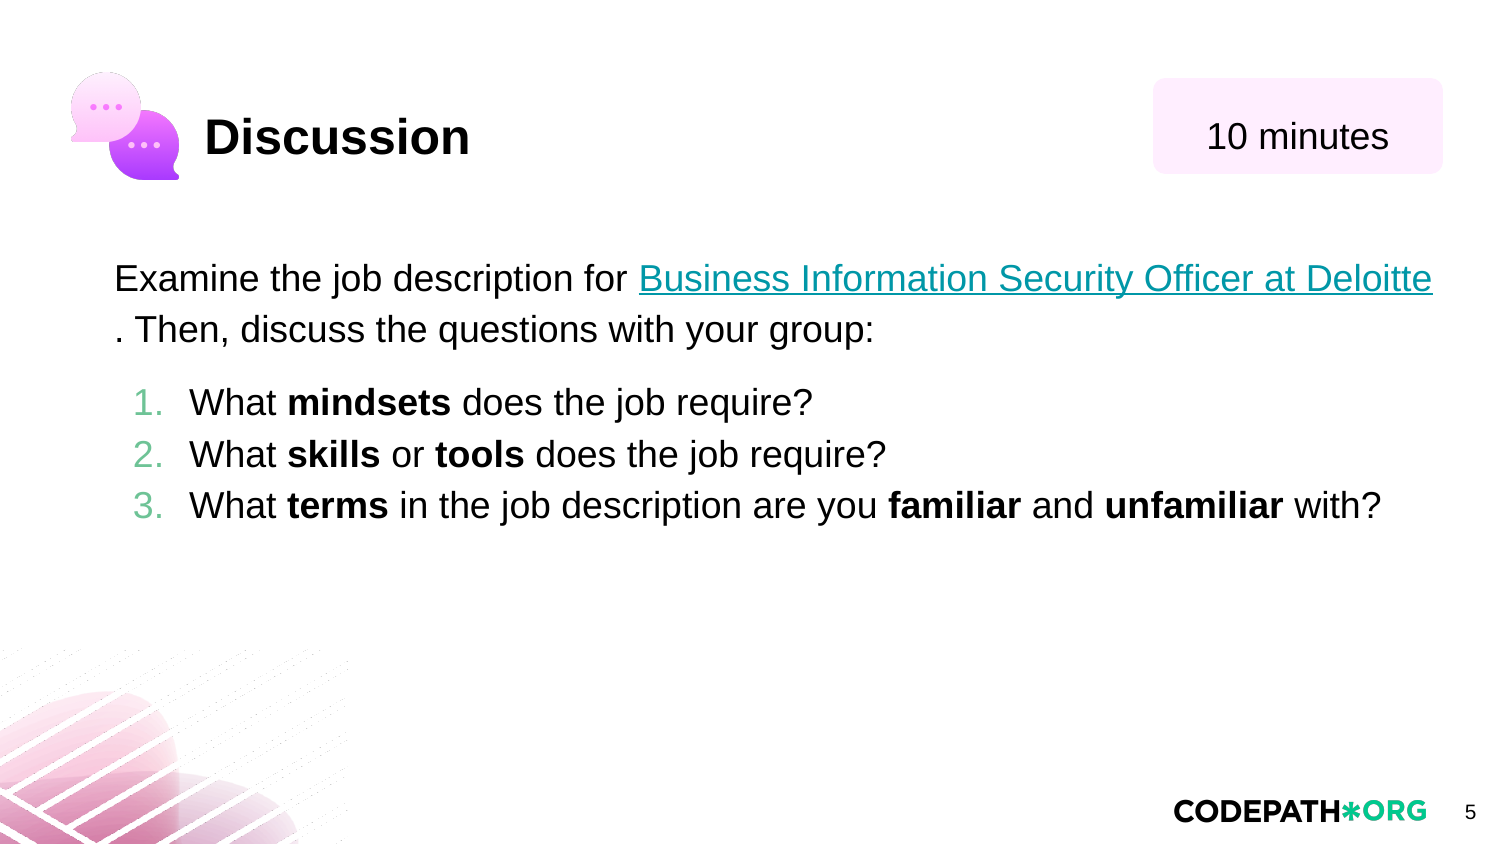

10 minutes
Examine the job description for Business Information Security Officer at Deloitte. Then, discuss the questions with your group:
What mindsets does the job require?
What skills or tools does the job require?
What terms in the job description are you familiar and unfamiliar with?
5